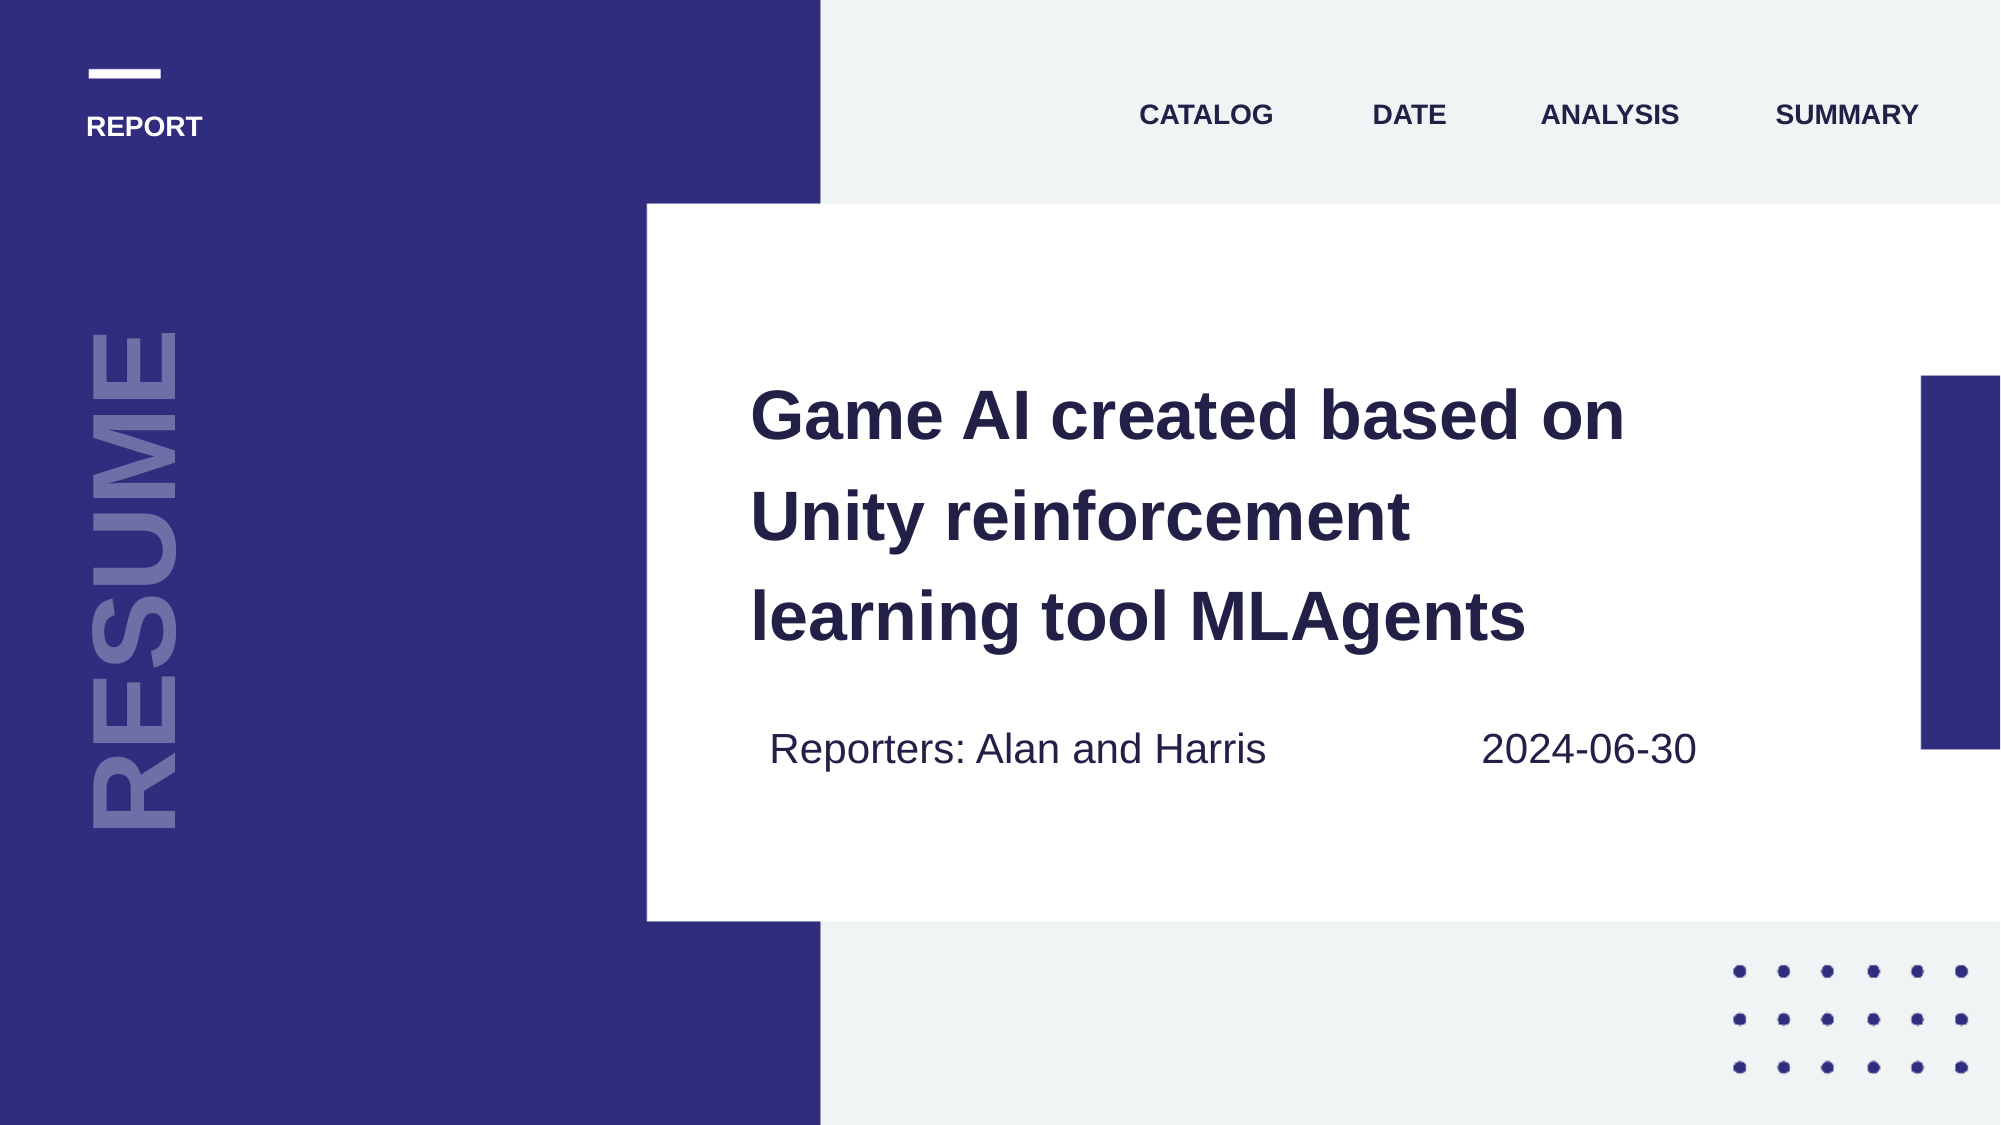

CATALOG
DATE
ANALYSIS
SUMMARY
REPORT
Game AI created based on Unity reinforcement learning tool MLAgents
RESUME
Reporters: Alan and Harris
2024-06-30